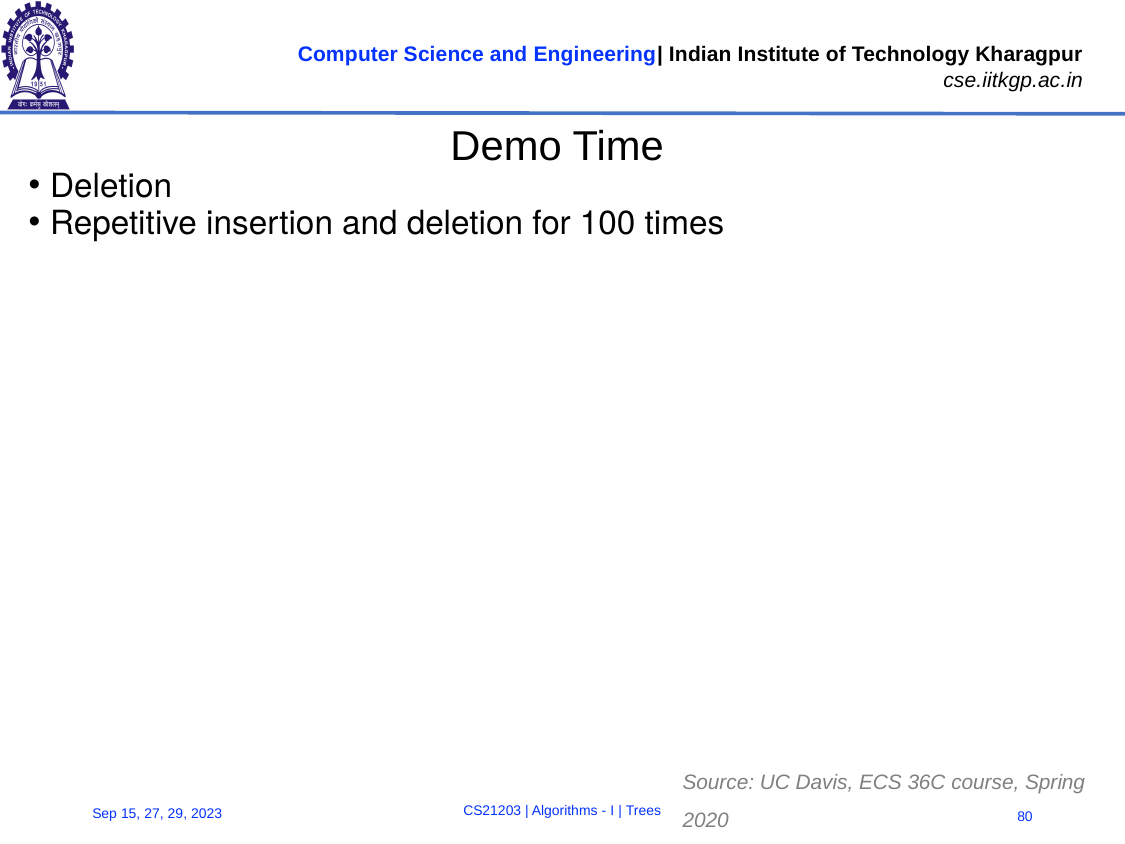

# Demo Time
Deletion
Repetitive insertion and deletion for 100 times
Source: UC Davis, ECS 36C course, Spring 2020
CS21203 | Algorithms - I | Trees
80
Sep 15, 27, 29, 2023